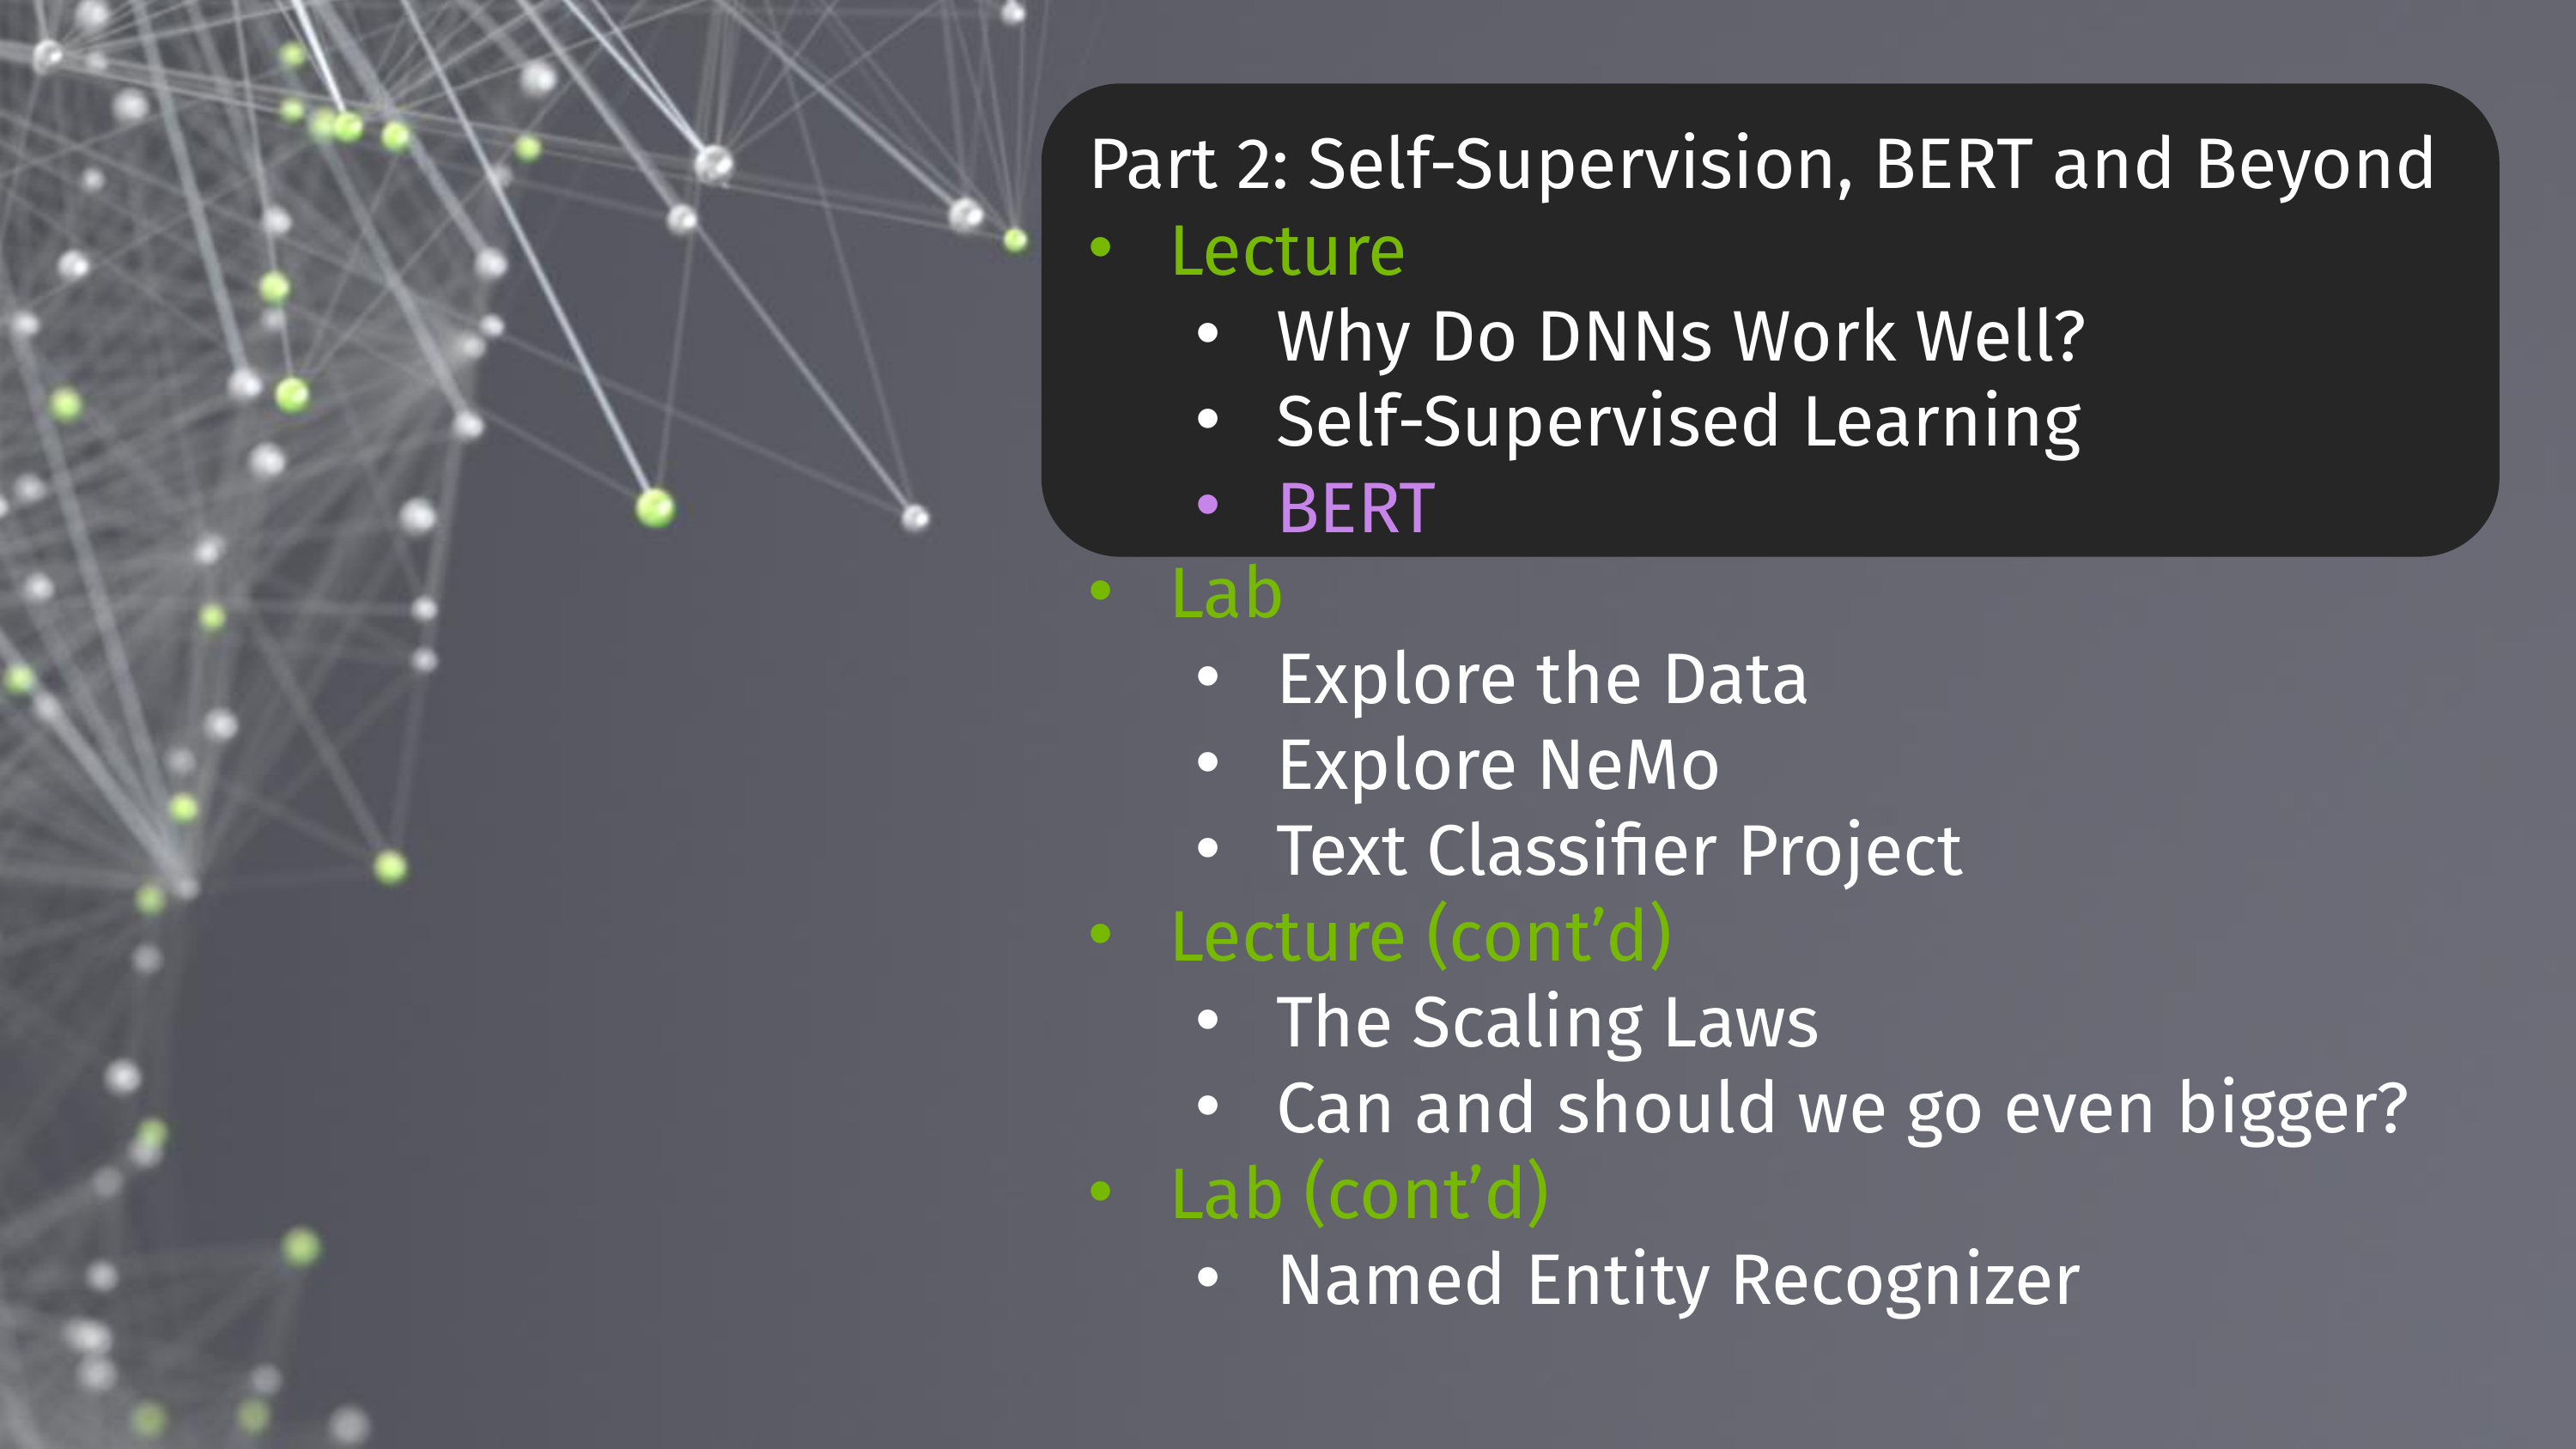

Part 2: Self-Supervision, BERT and Beyond
Lecture
Why Do DNNs Work Well?
Self-Supervised Learning
BERT
Lab
Explore the Data
Explore NeMo
Text Classifier Project
Lecture (cont’d)
The Scaling Laws
Can and should we go even bigger?
Lab (cont’d)
Named Entity Recognizer